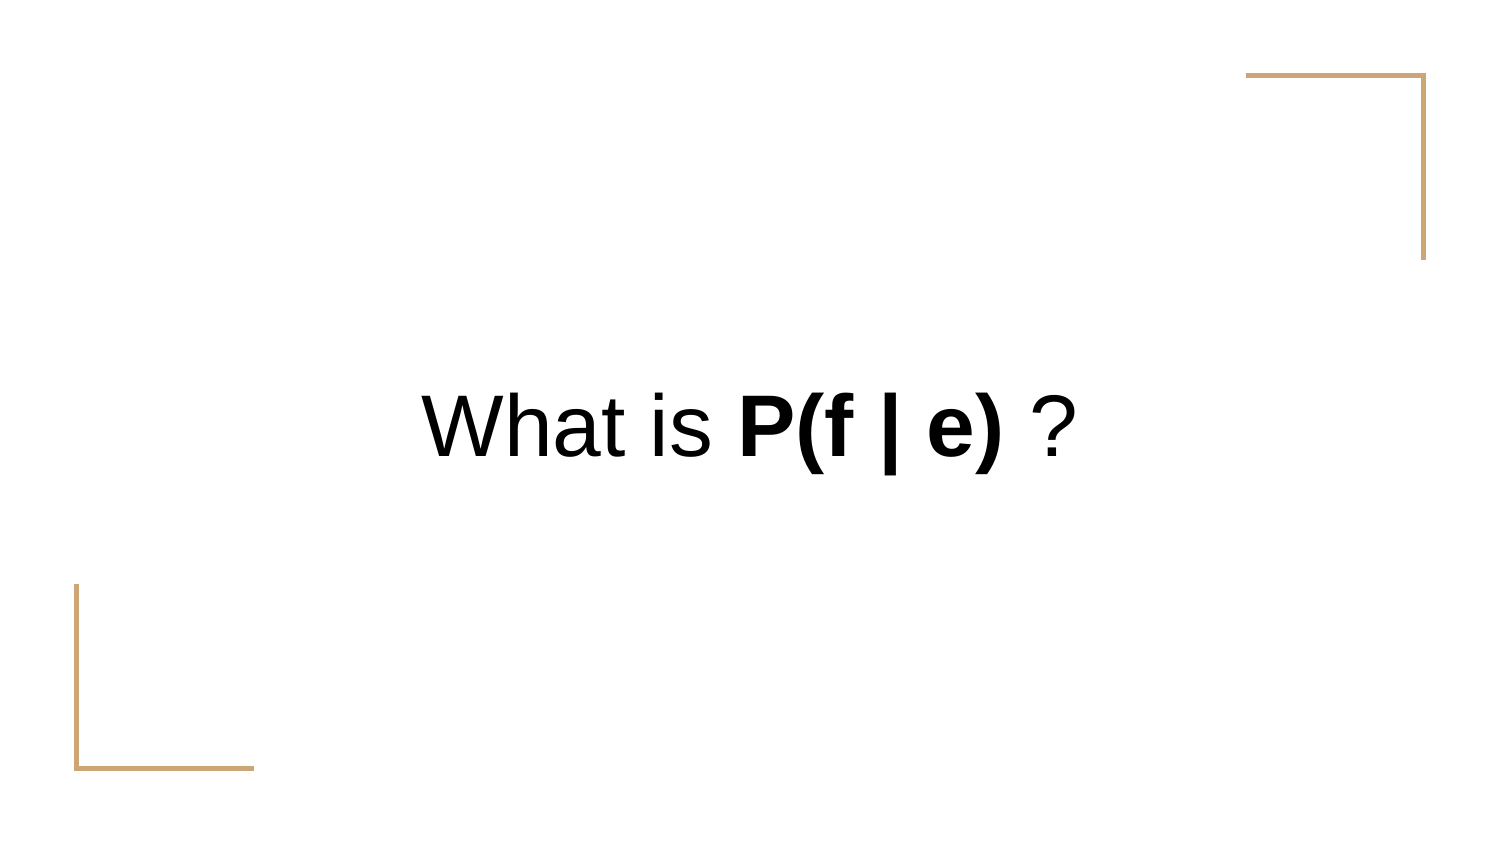

# What is P(f | e) ?